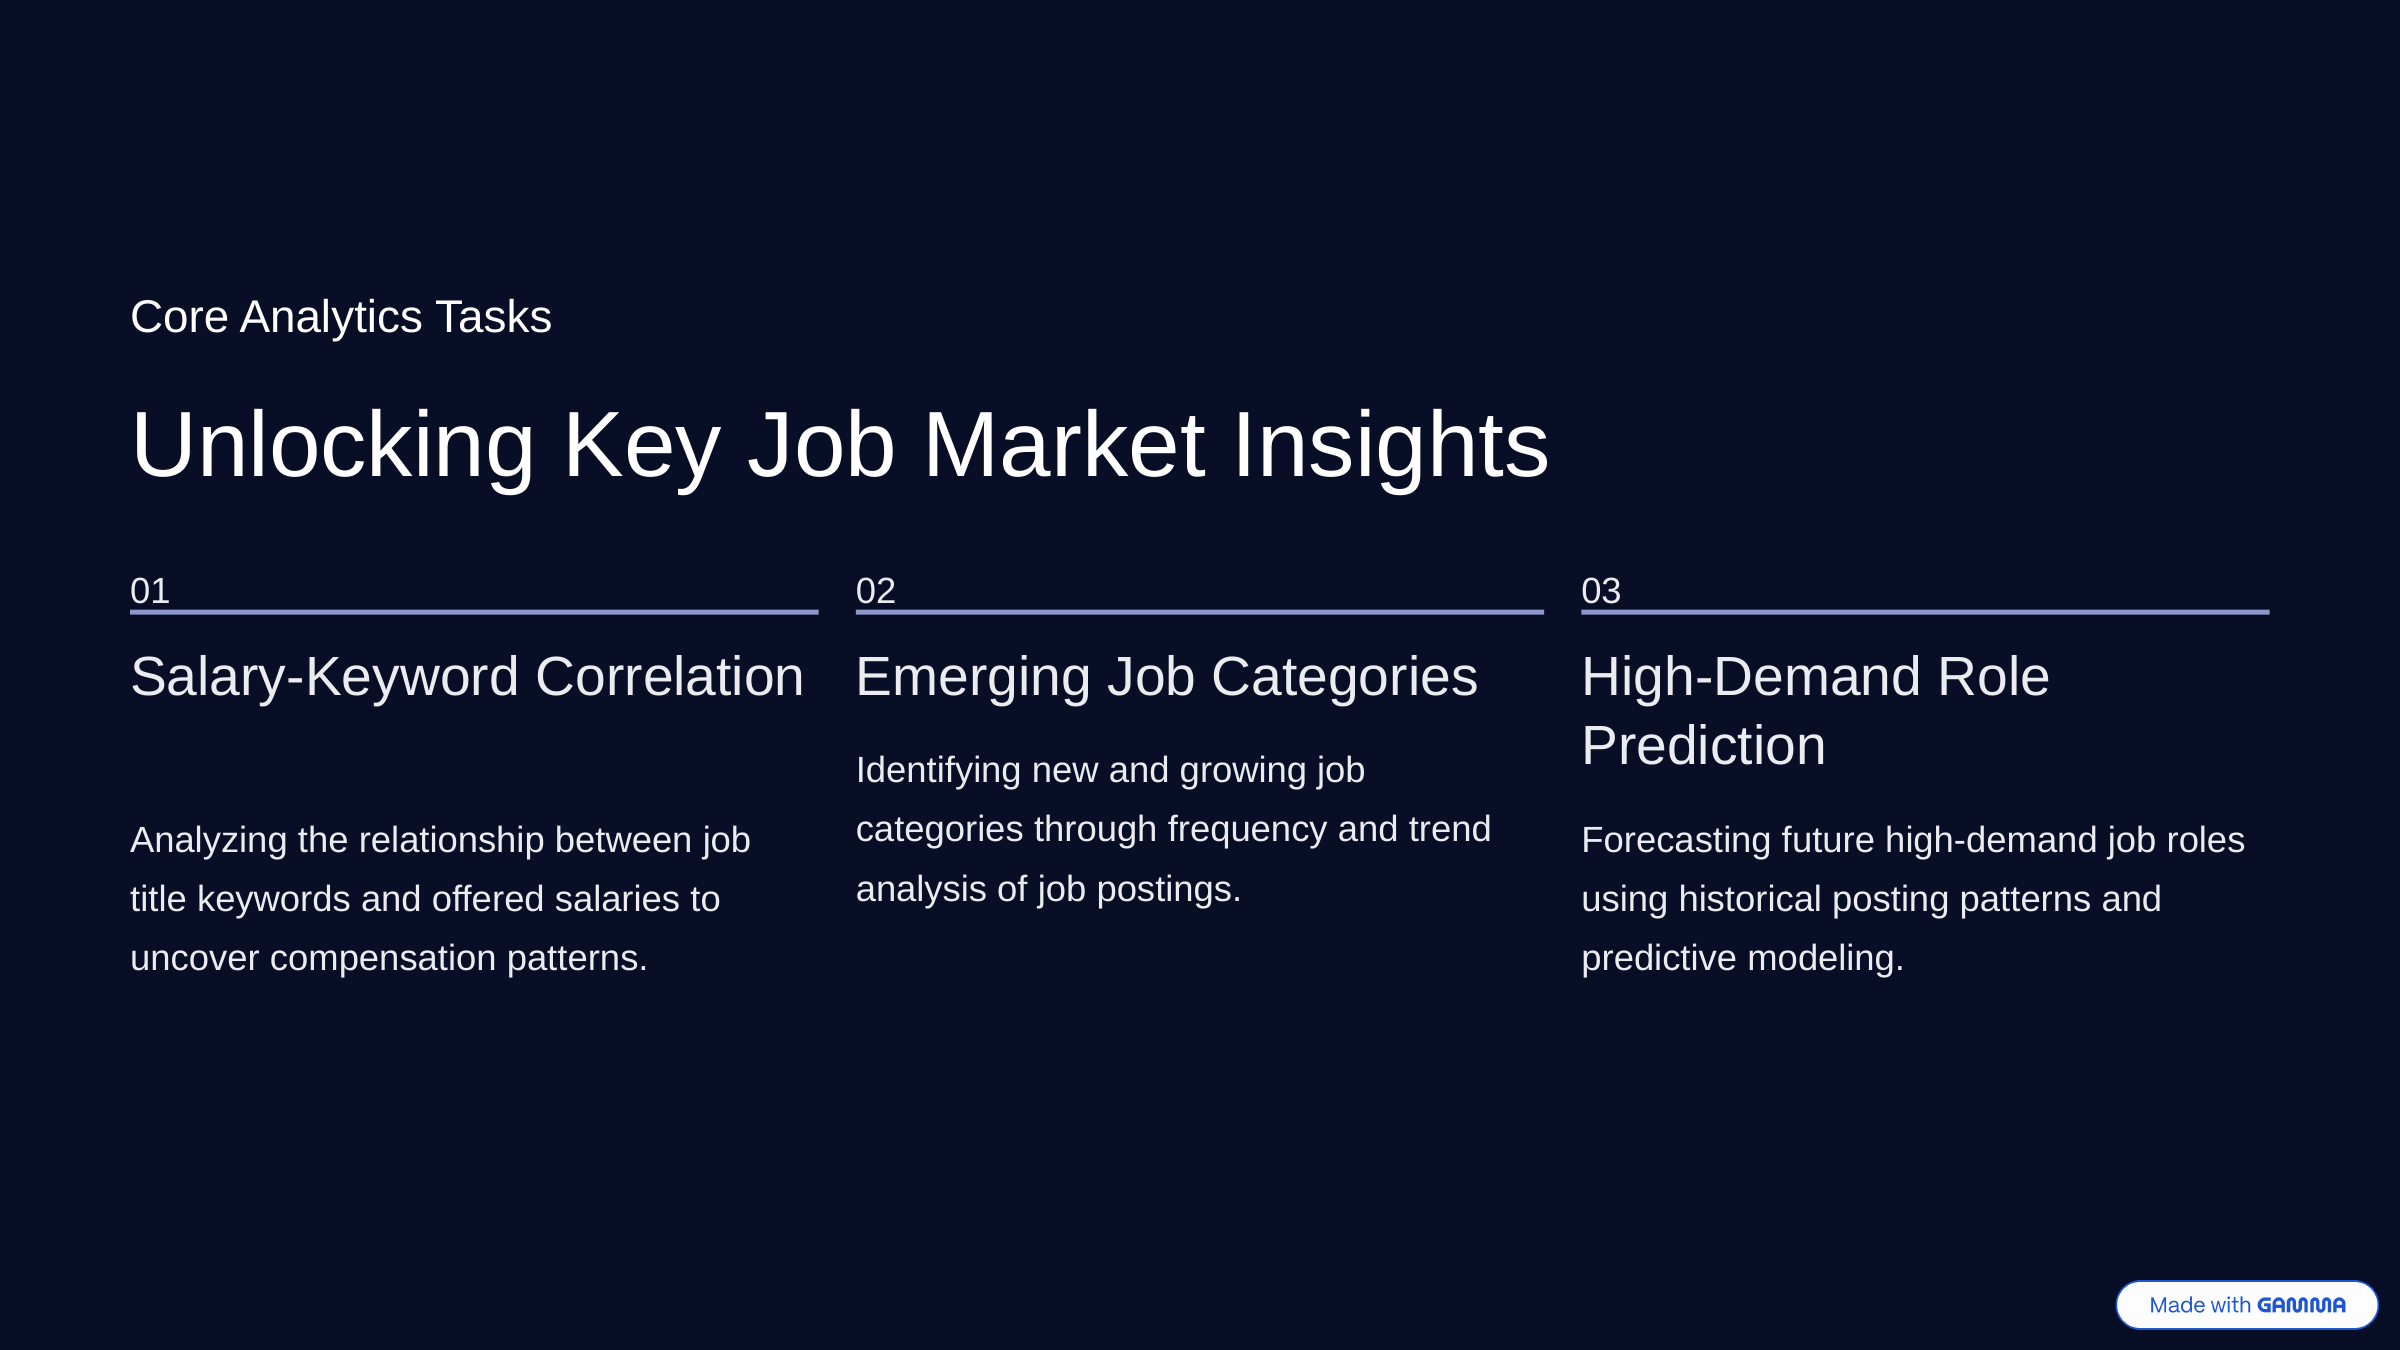

Core Analytics Tasks
Unlocking Key Job Market Insights
01
02
03

Salary-Keyword Correlation
Emerging Job Categories
High-Demand Role Prediction
Identifying new and growing job categories through frequency and trend analysis of job postings.
Analyzing the relationship between job title keywords and offered salaries to uncover compensation patterns.
Forecasting future high-demand job roles using historical posting patterns and predictive modeling.